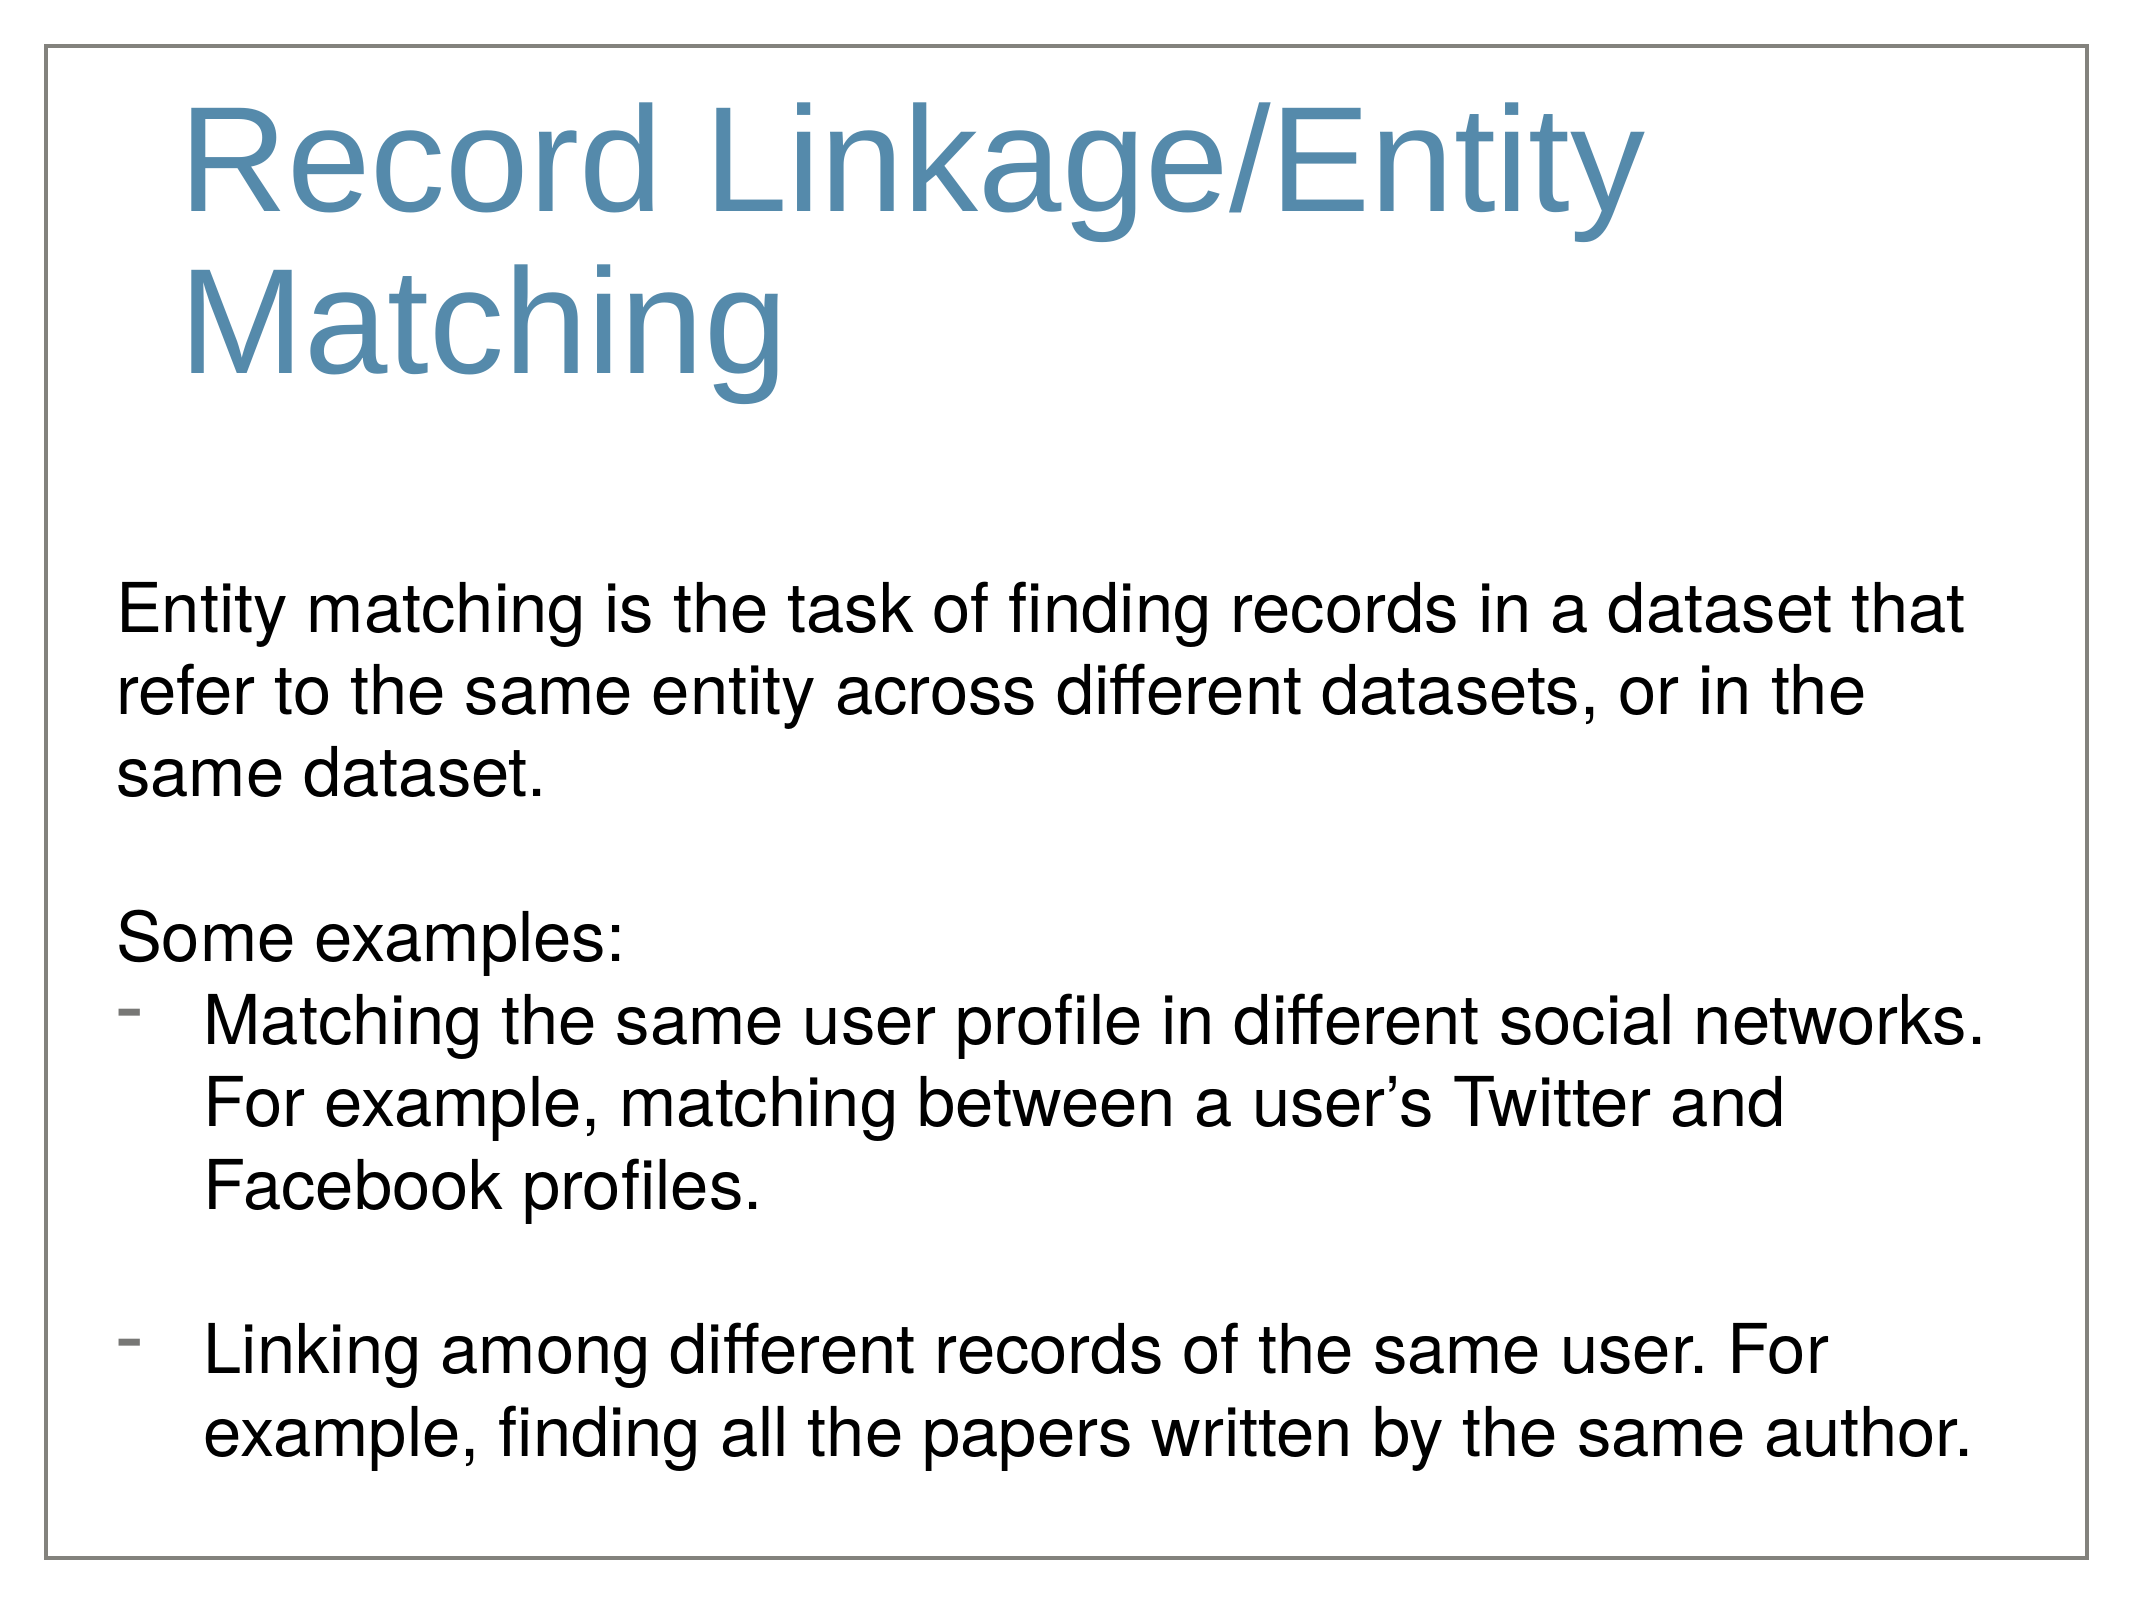

# Record Linkage/Entity Matching
Entity matching is the task of finding records in a dataset that refer to the same entity across different datasets, or in the same dataset.

Some examples:
Matching the same user profile in different social networks. For example, matching between a user’s Twitter and Facebook profiles.

Linking among different records of the same user. For example, finding all the papers written by the same author.